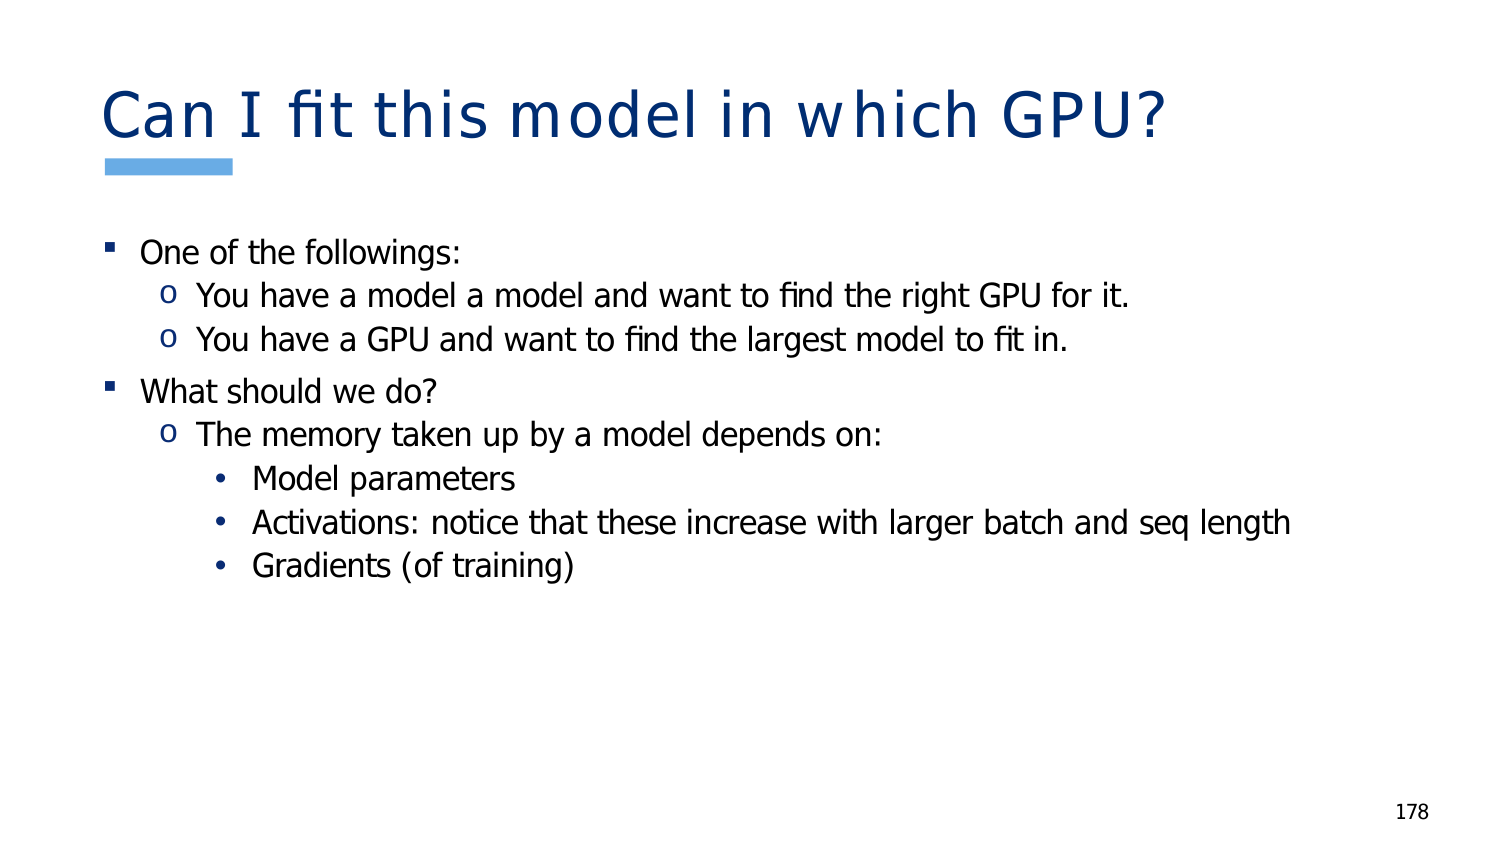

# Can I fit this model in which GPU?
One of the followings:
You have a model a model and want to find the right GPU for it.
You have a GPU and want to find the largest model to fit in.
What should we do?
The memory taken up by a model depends on:
Model parameters
Activations: notice that these increase with larger batch and seq length
Gradients (of training)